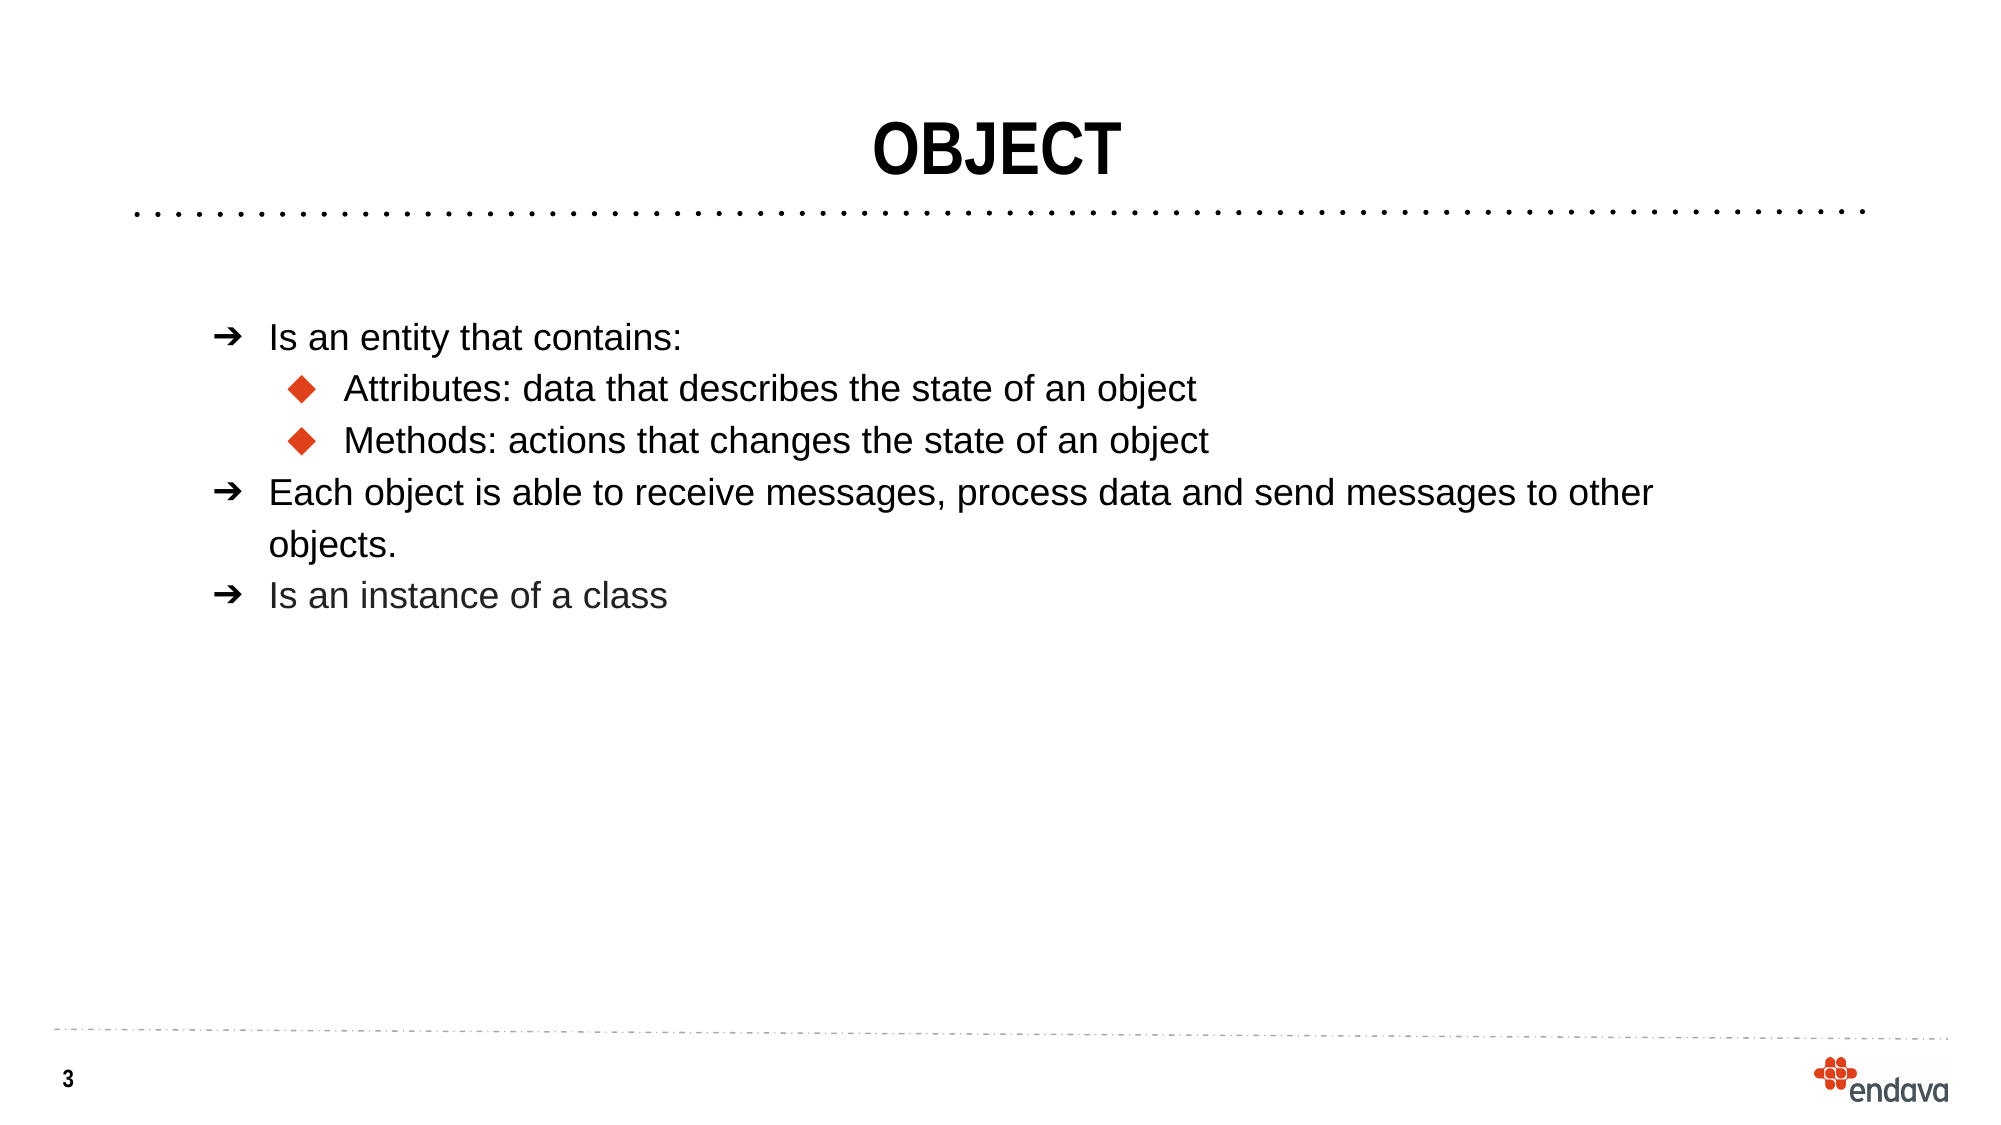

# OBJECT
Is an entity that contains:
Attributes: data that describes the state of an object
Methods: actions that changes the state of an object
Each object is able to receive messages, process data and send messages to other objects.
Is an instance of a class